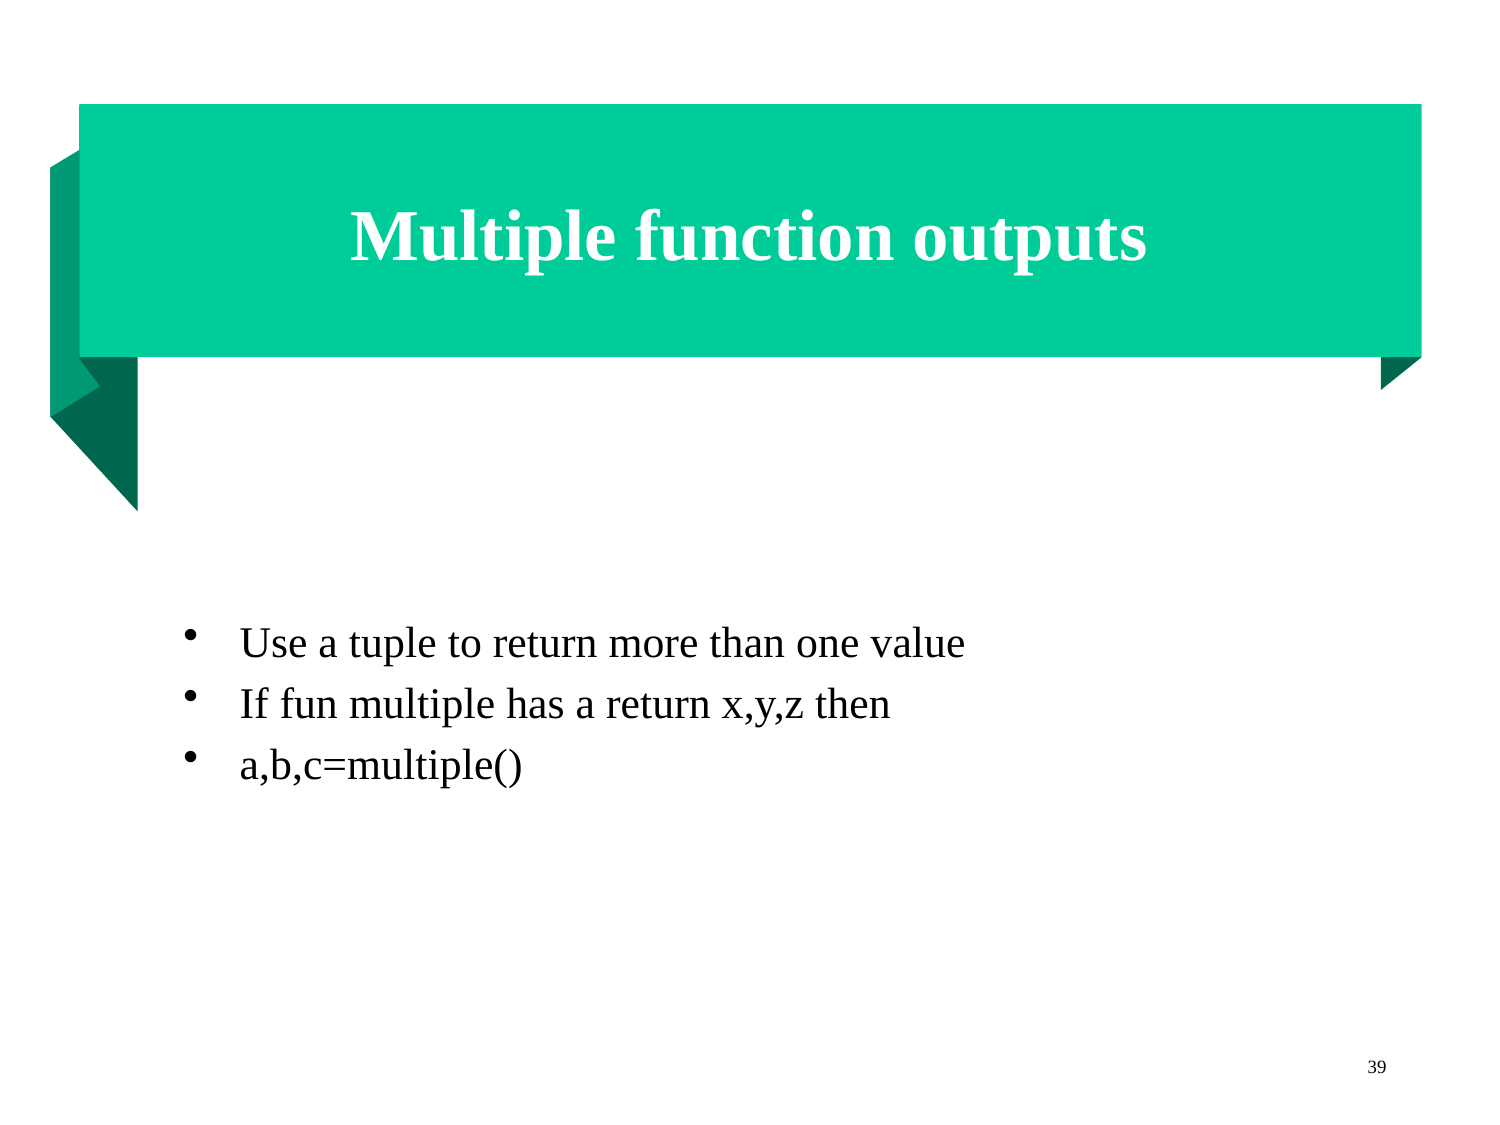

# Multiple function outputs

Use a tuple to return more than one value
If fun multiple has a return x,y,z then
a,b,c=multiple()
39